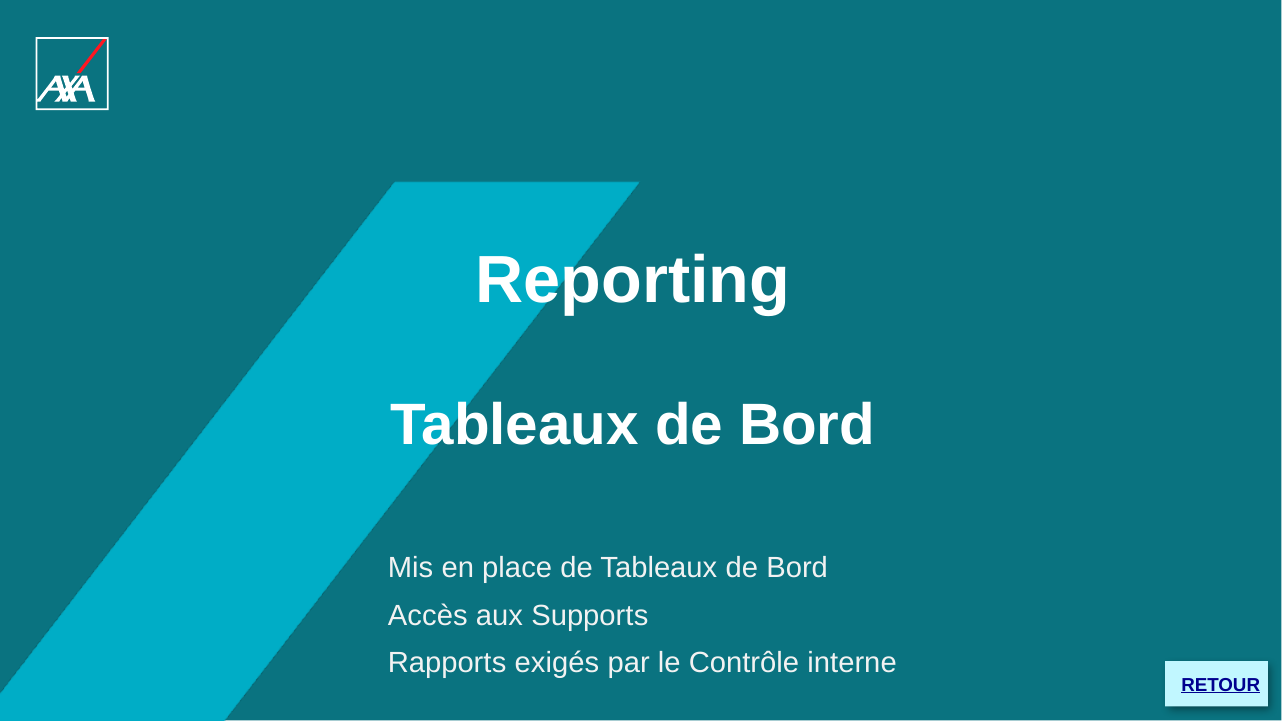

# Reporting Tableaux de Bord
Mis en place de Tableaux de Bord
Accès aux Supports
Rapports exigés par le Contrôle interne
  RETOUR